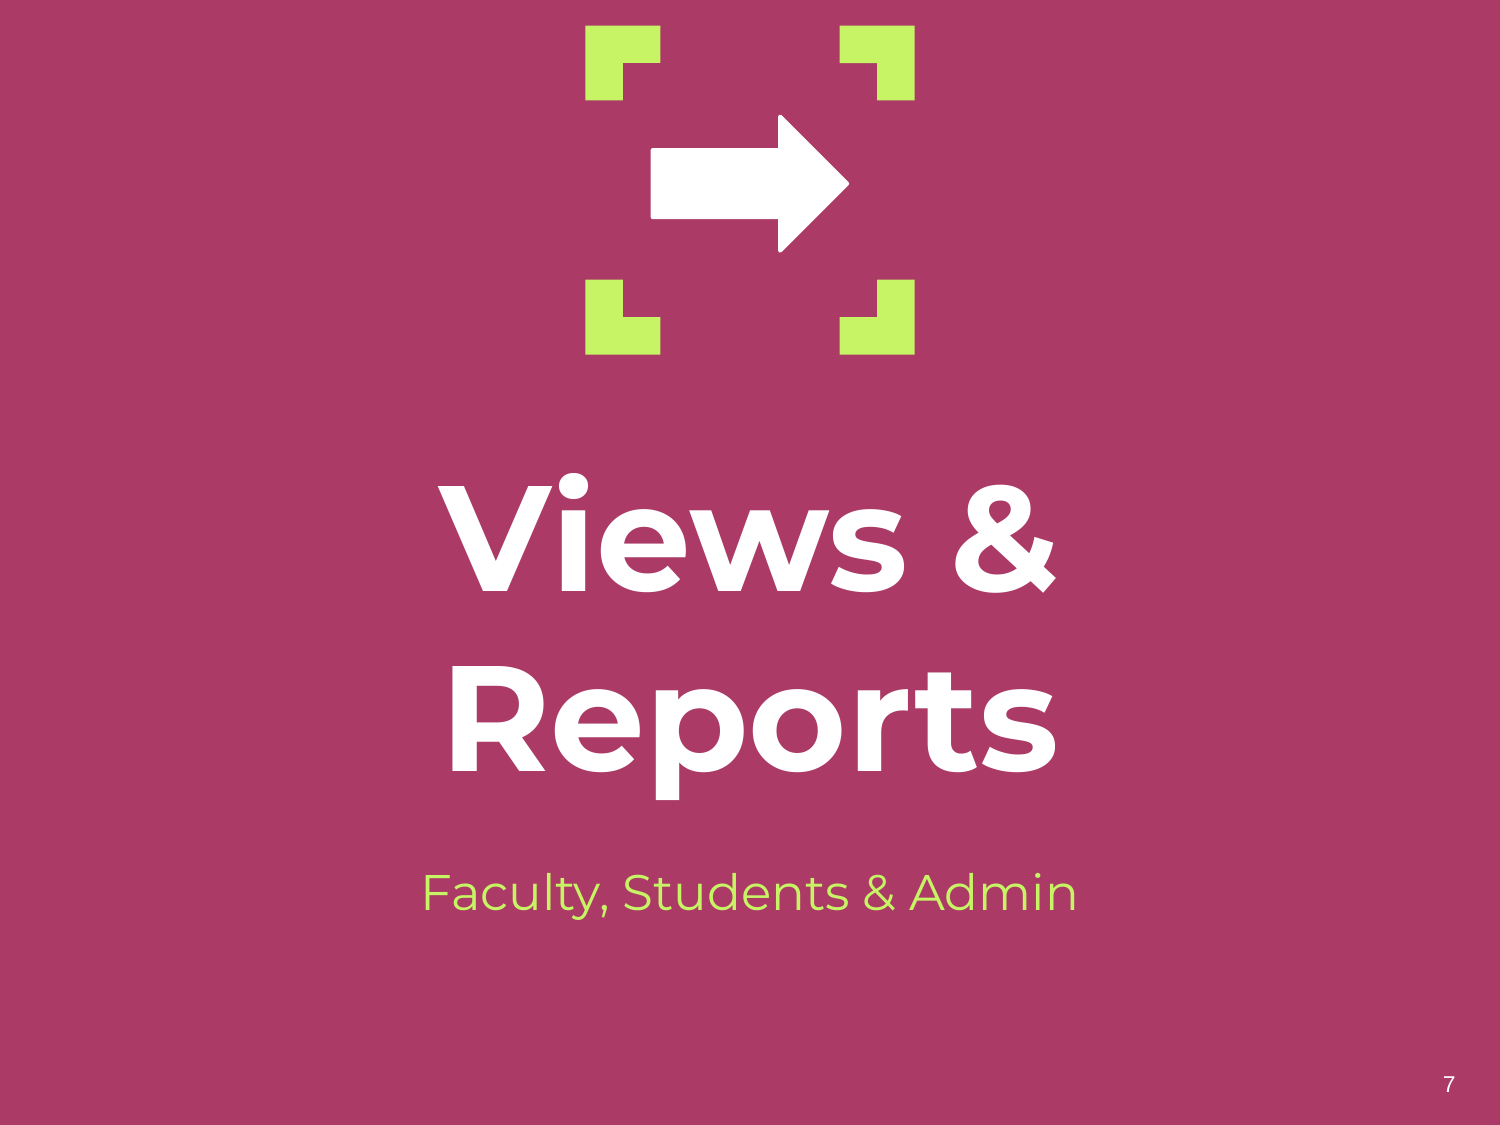

Views & Reports
Faculty, Students & Admin
7